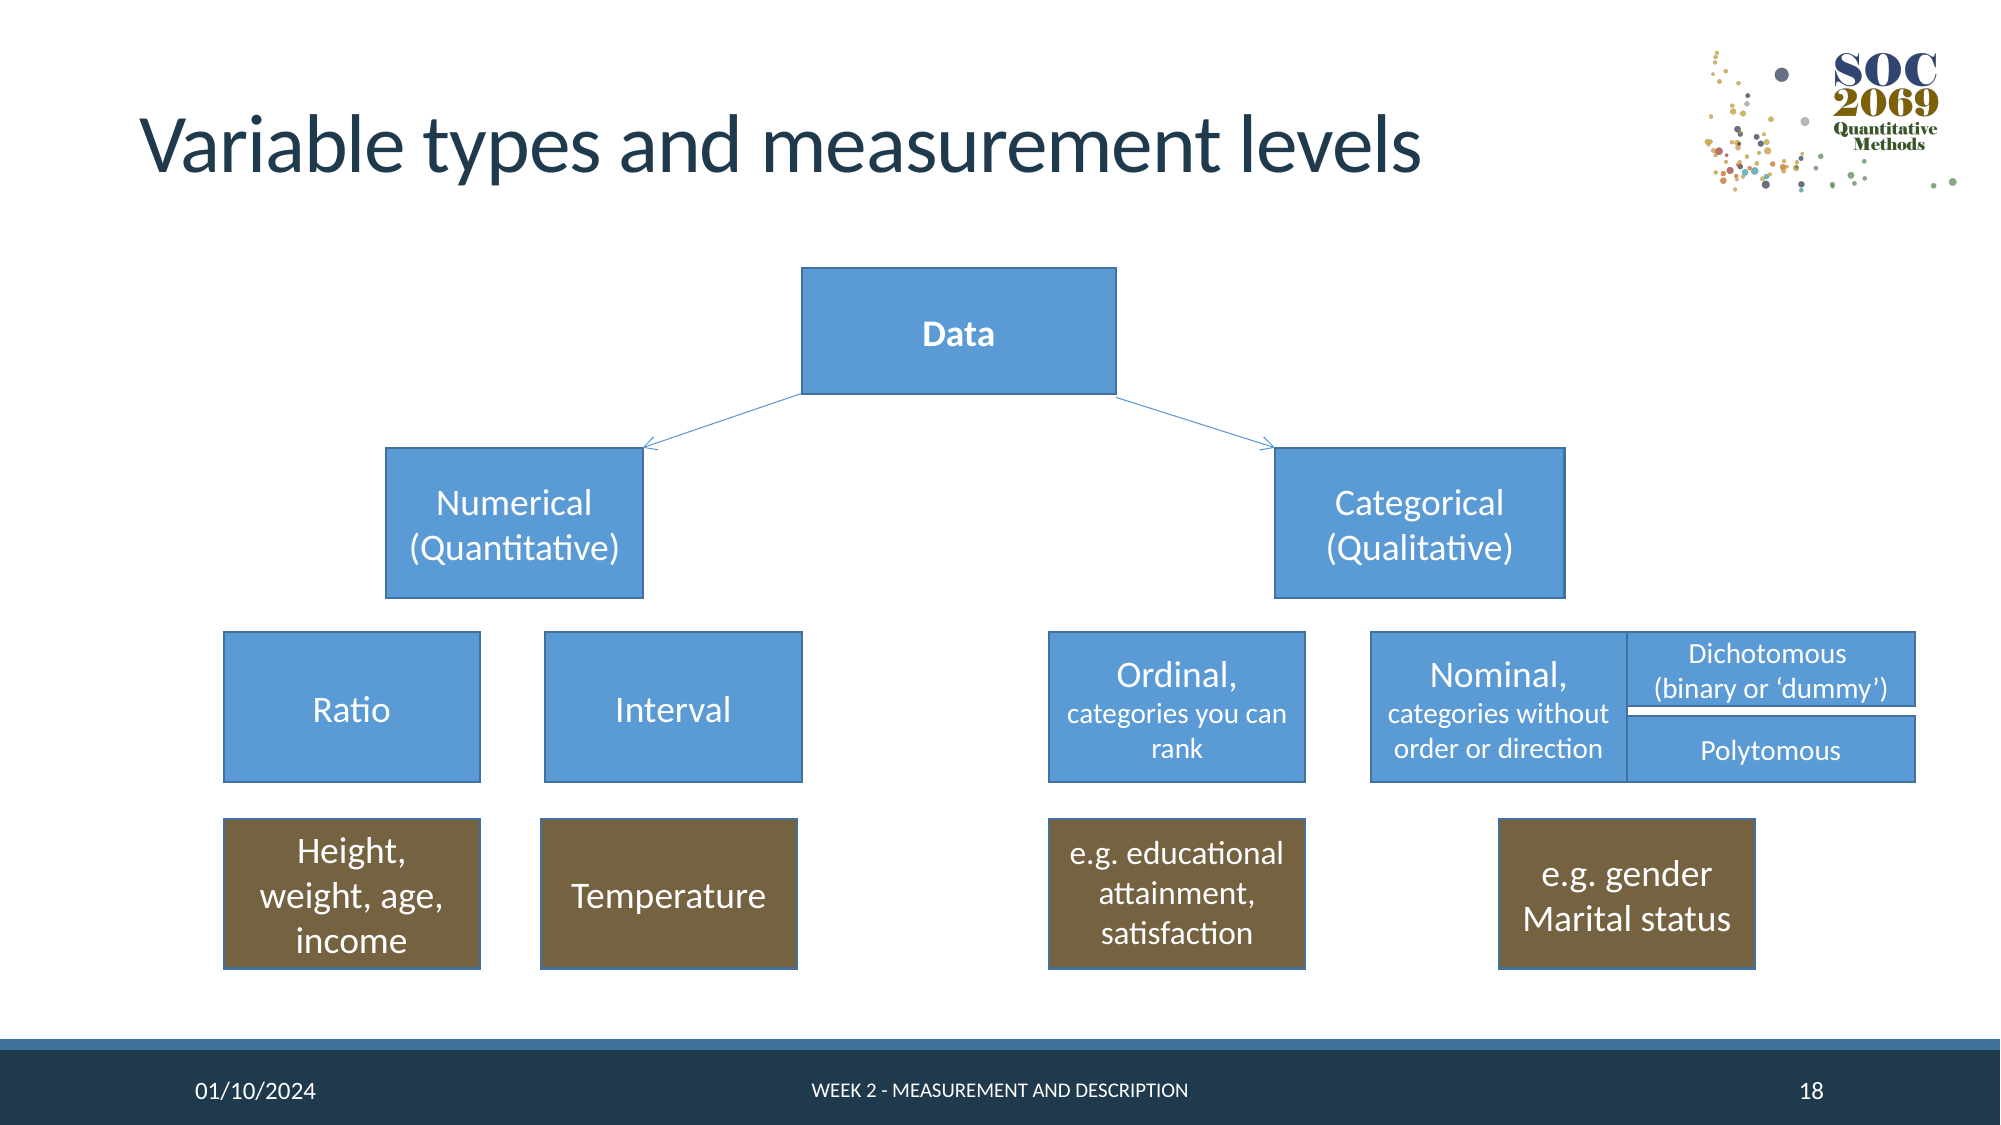

# Variable types and measurement levels
Data
Numerical
(Quantitative)
Categorical
(Qualitative)
Dichotomous
(binary or ‘dummy’)
Ratio
Interval
Ordinal, categories you can rank
Nominal, categories without order or direction
Polytomous
Height, weight, age, income
Temperature

e.g. educational attainment, satisfaction

e.g. gender
Marital status
01/10/2024
Week 2 - Measurement and Description
18